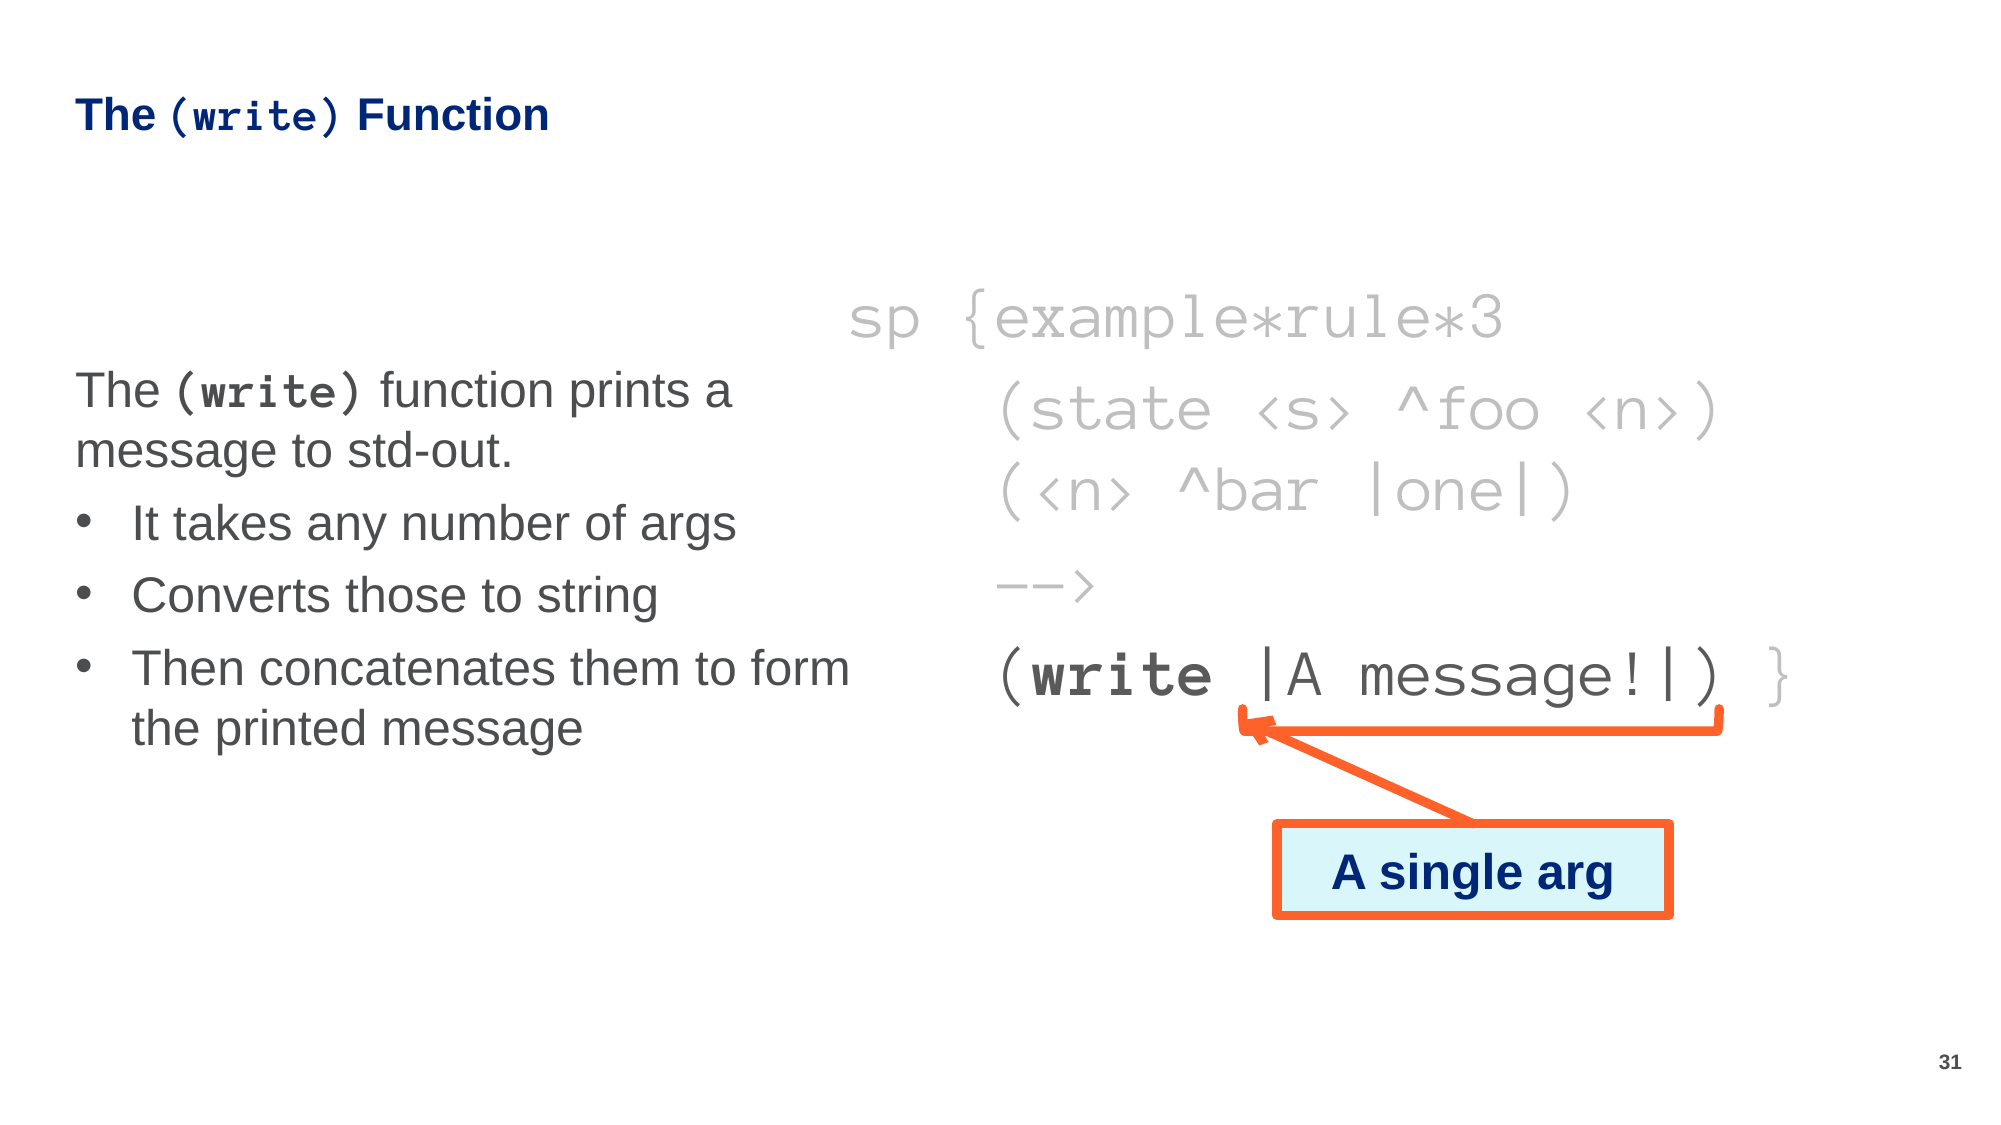

# The (write) Function
sp {example*rule*3
    (state <s> ^foo <n>)
    (<n> ^bar |one|)
    -->
    (write |A message!|) }

The (write) function prints a message to std-out.
It takes any number of args
Converts those to string
Then concatenates them to form the printed message

A single arg